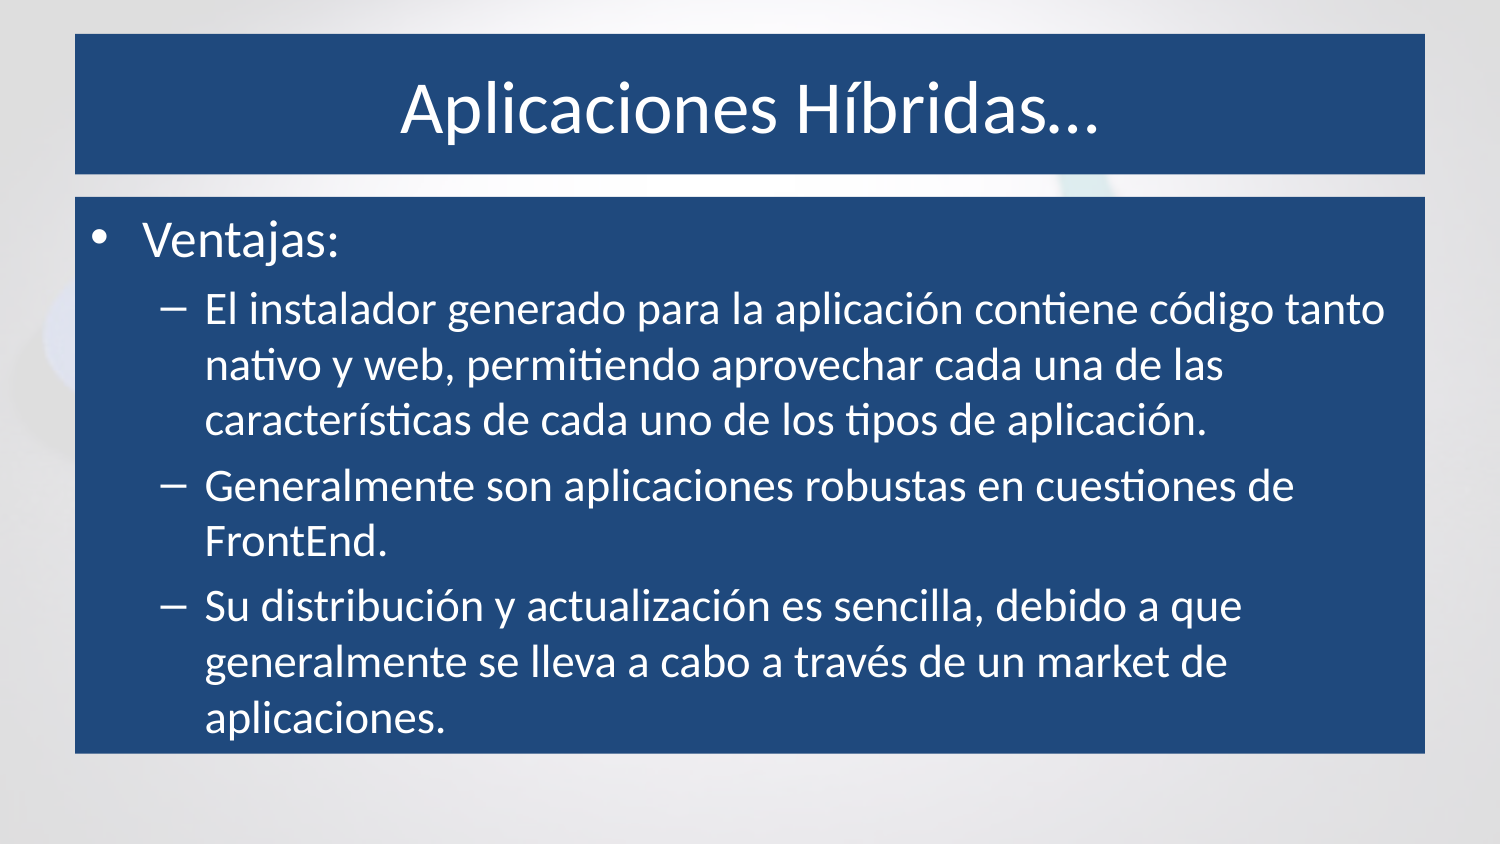

# Aplicaciones Híbridas…
Ventajas:
El instalador generado para la aplicación contiene código tanto nativo y web, permitiendo aprovechar cada una de las características de cada uno de los tipos de aplicación.
Generalmente son aplicaciones robustas en cuestiones de FrontEnd.
Su distribución y actualización es sencilla, debido a que generalmente se lleva a cabo a través de un market de aplicaciones.